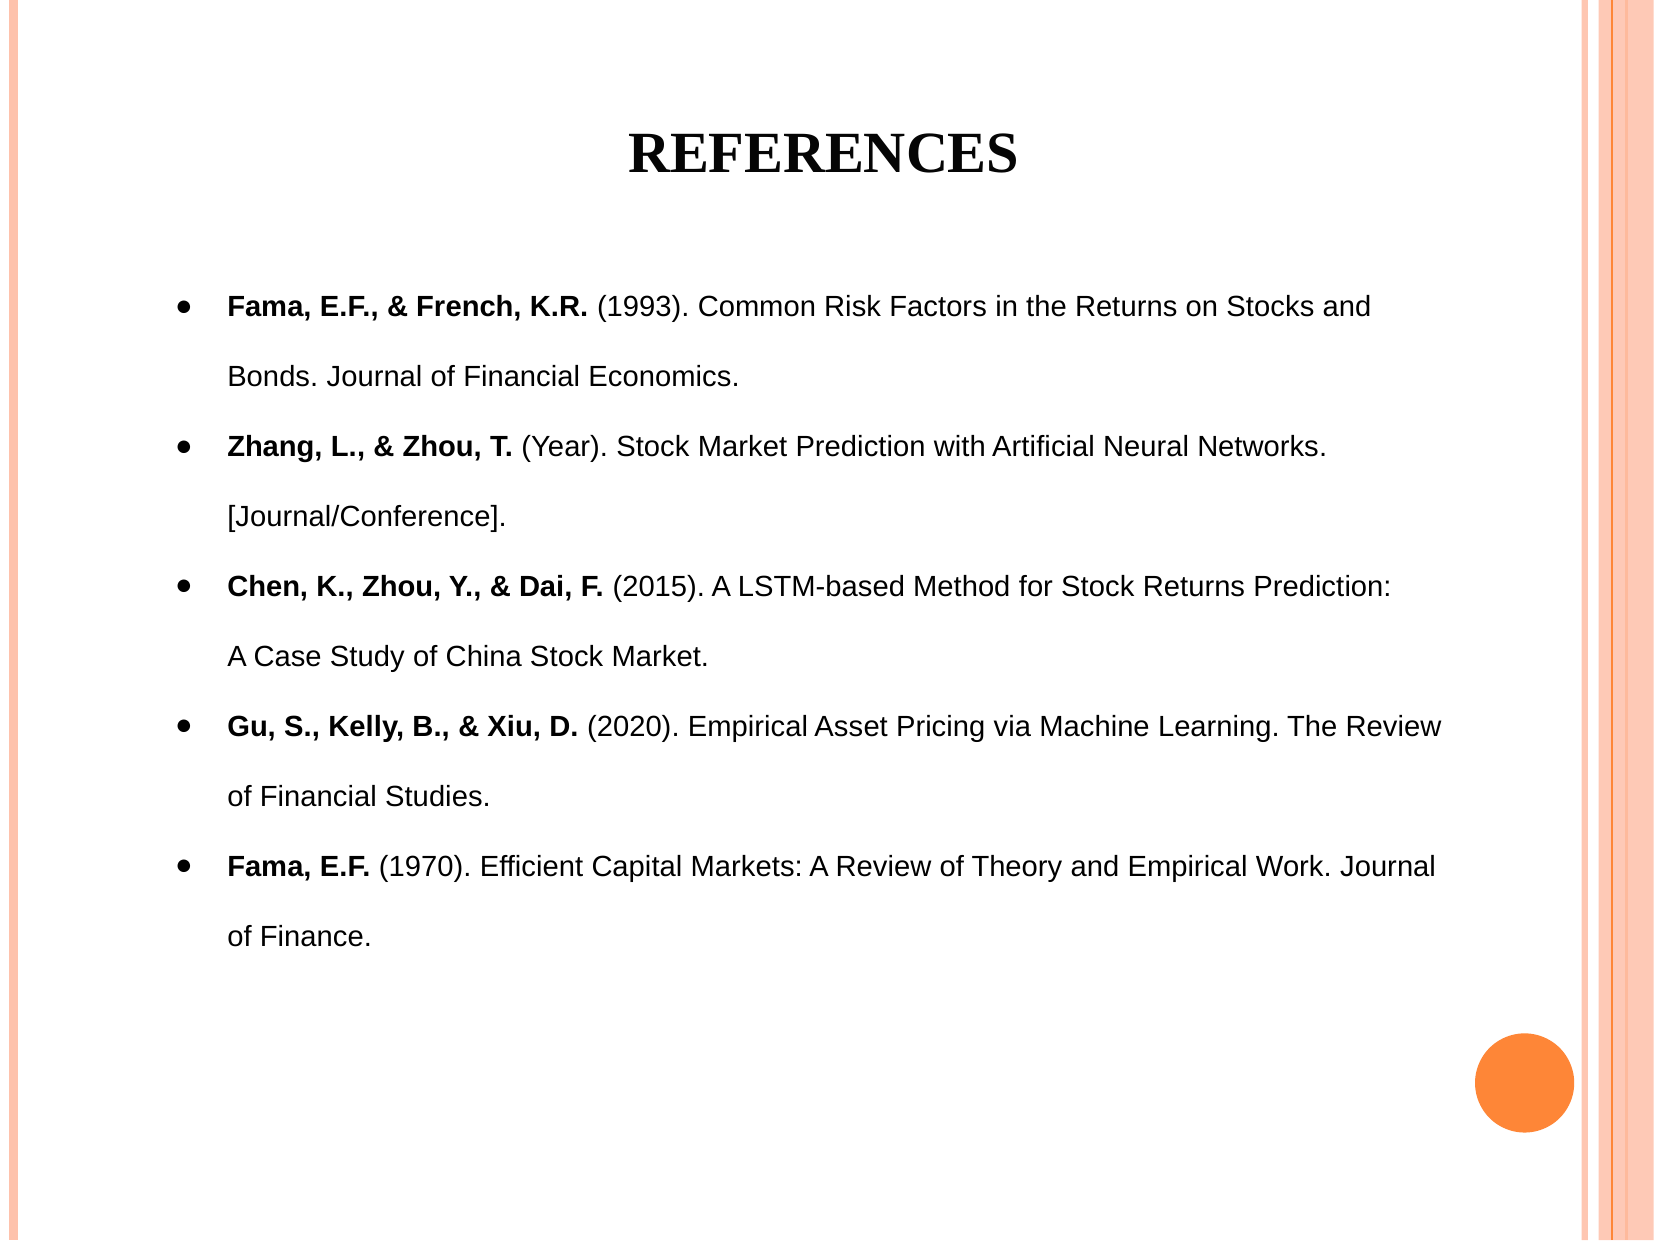

References
Fama, E.F., & French, K.R. (1993). Common Risk Factors in the Returns on Stocks and Bonds. Journal of Financial Economics.
Zhang, L., & Zhou, T. (Year). Stock Market Prediction with Artificial Neural Networks. [Journal/Conference].
Chen, K., Zhou, Y., & Dai, F. (2015). A LSTM-based Method for Stock Returns Prediction:      A Case Study of China Stock Market.
Gu, S., Kelly, B., & Xiu, D. (2020). Empirical Asset Pricing via Machine Learning. The Review of Financial Studies.
Fama, E.F. (1970). Efficient Capital Markets: A Review of Theory and Empirical Work. Journal of Finance.